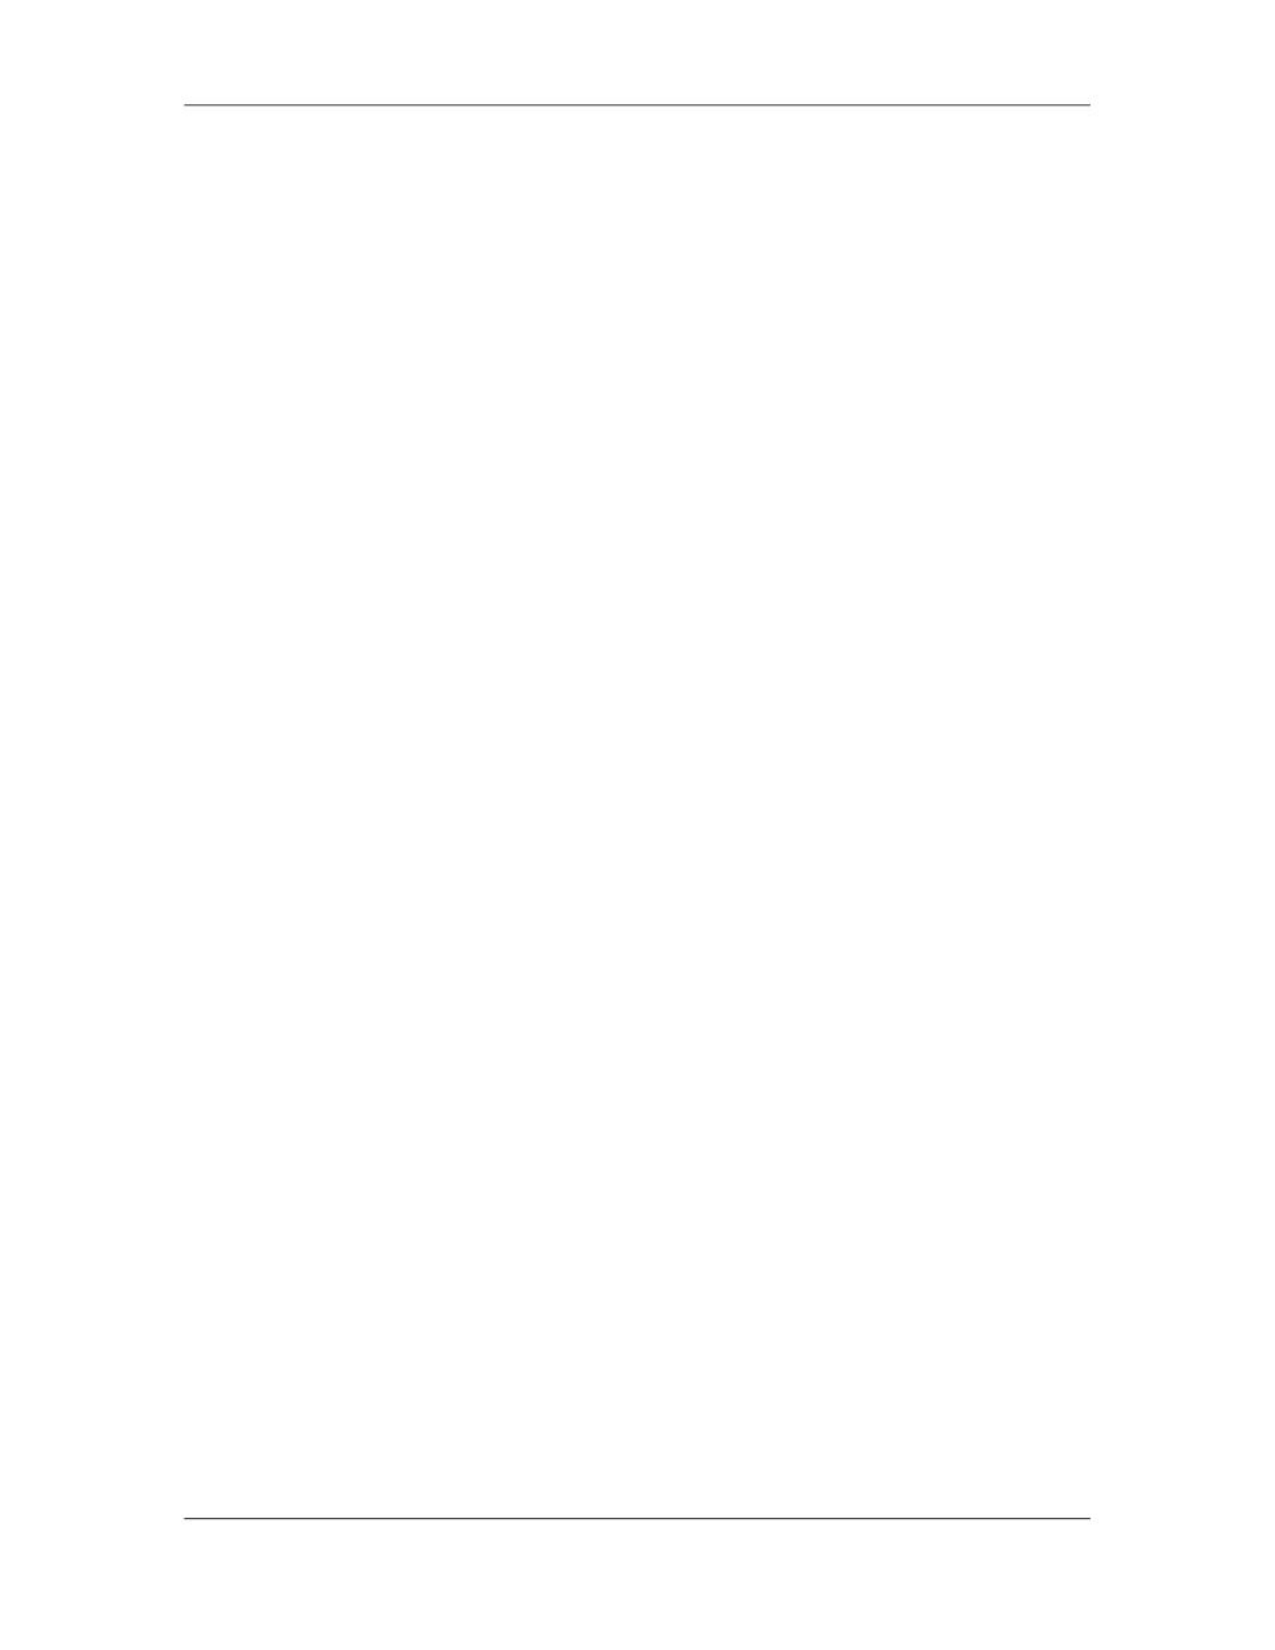

Software Project Management (CS615)

																																																																											1.15           Project Management Skills

																																																																																																																								The role of the Leader in project management is one of great responsibility.

																																																																																																																								It's the project manager's job to direct and supervise the project from
																																																																																																																								beginning to end. Here are some other roles:

																																																																																																																										(a)									Leadership

																																																																																																																									(b)									Communications
																																																																																																																										(c)									Problem Solving

																																																																																																																									(d)									Negotiating
																																																																																																																										(e)									Influencing the Organization

																																																																																																																										(f)										Mentoring
																																																																																																																									(g)									Process and technical expertise

																																																																																																																		(a)									Leadership

																																																																																																																																							Leadership is a complex phenomenon involving the leader, the followers,

																																																																																																																																							and the situation. Perhaps the best way for you to begin to understand the
																																																																																																																																							complexities of leadership is to see some of the ways leadership has been

																																																																																																																																							defined. Leadership researchers have defined leadership in the following
																																																																																																																																							different ways:

																																																																																																																																																						The creative and directive force of morale. (Munson, 1921)

																																																																																																																																																						The process by which an agent induces a subordinate to behave in a

																																																																																																																																																						desired manner. (Bennis, 1959)

																																																																																																																																																						The presence of a particular influence relationship between two or
																																																																																																																																																						more persons. (Hollander & Julian, 1969)

																																																																																																																																																						Directing and coordinating the work of group members. (Fiedler,

																																																																																																																																																						1967) An interpersonal relation in which others comply because they
																																																																																																																																																						want to, not because they have to. (Merton, 1969; Hogan, Curphy, &

																																																																																																																																																						Hogan, 1994)

																																																																																																																																																						Transforming followers, creating visions of the goals that may be
																																																																																																																																																						attained, and articulating for the followers the ways to attain those

																																																																																																																																																						goals. (Bass, 1985; Fichy & Devanna, 1986)

																																																																																																																																																						The process of influencing an organized group toward accomplishing
																																																																																																																																																						its goals. (Roach & Behling, 1984)

																																																																																																																																																						Actions that focus resources to create desirable opportunities.

																																																																																																																																																						(Campbell, 1991)

																																																																																								                                                                                                                                 31

																																																																																																																																																																																						© Copyright Virtual University of Pakistan